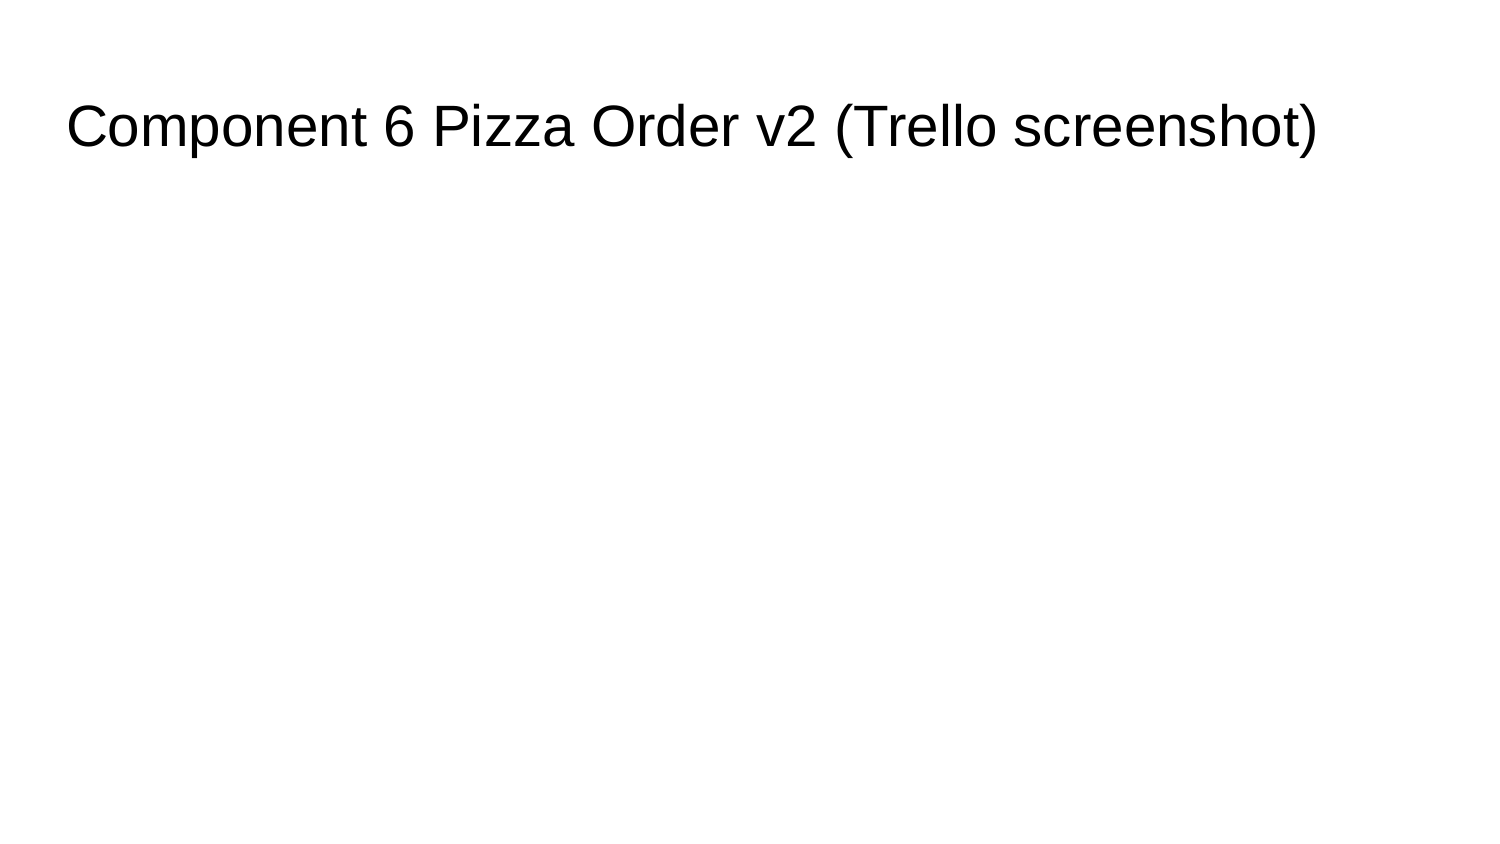

# Component 6 Pizza Order v2 (Trello screenshot)